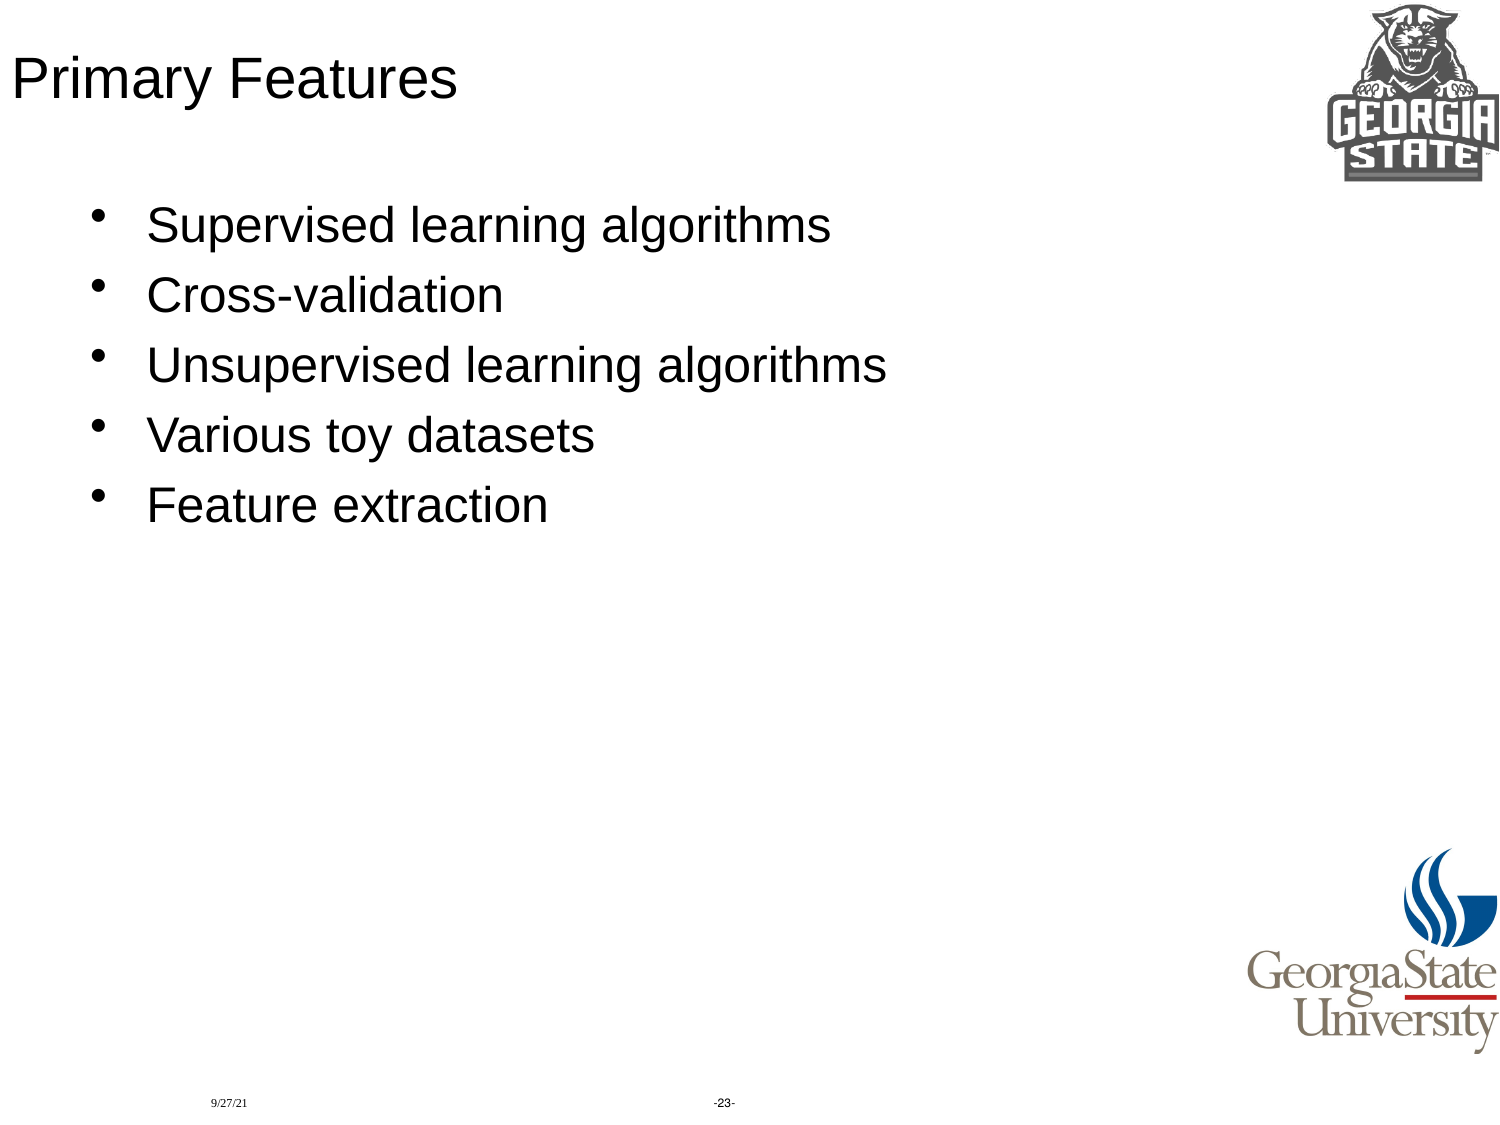

# Primary Features
Supervised learning algorithms
Cross-validation
Unsupervised learning algorithms
Various toy datasets
Feature extraction